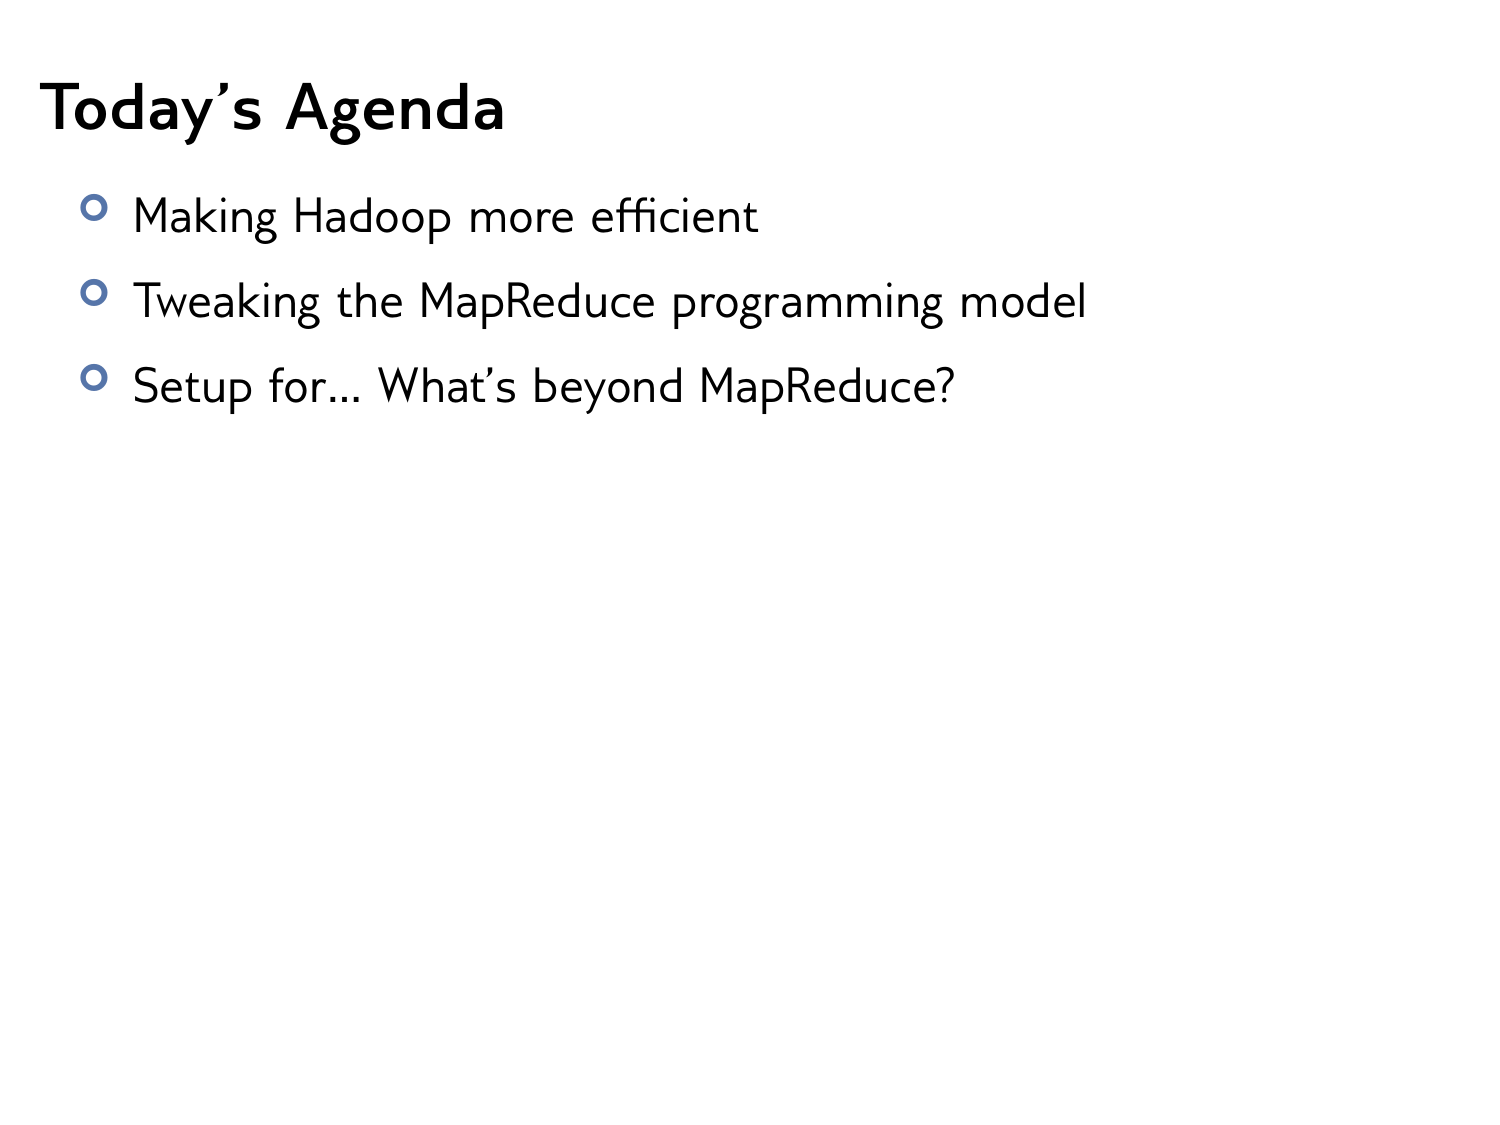

# Today’s Agenda
Making Hadoop more efficient
Tweaking the MapReduce programming model
Setup for… What’s beyond MapReduce?